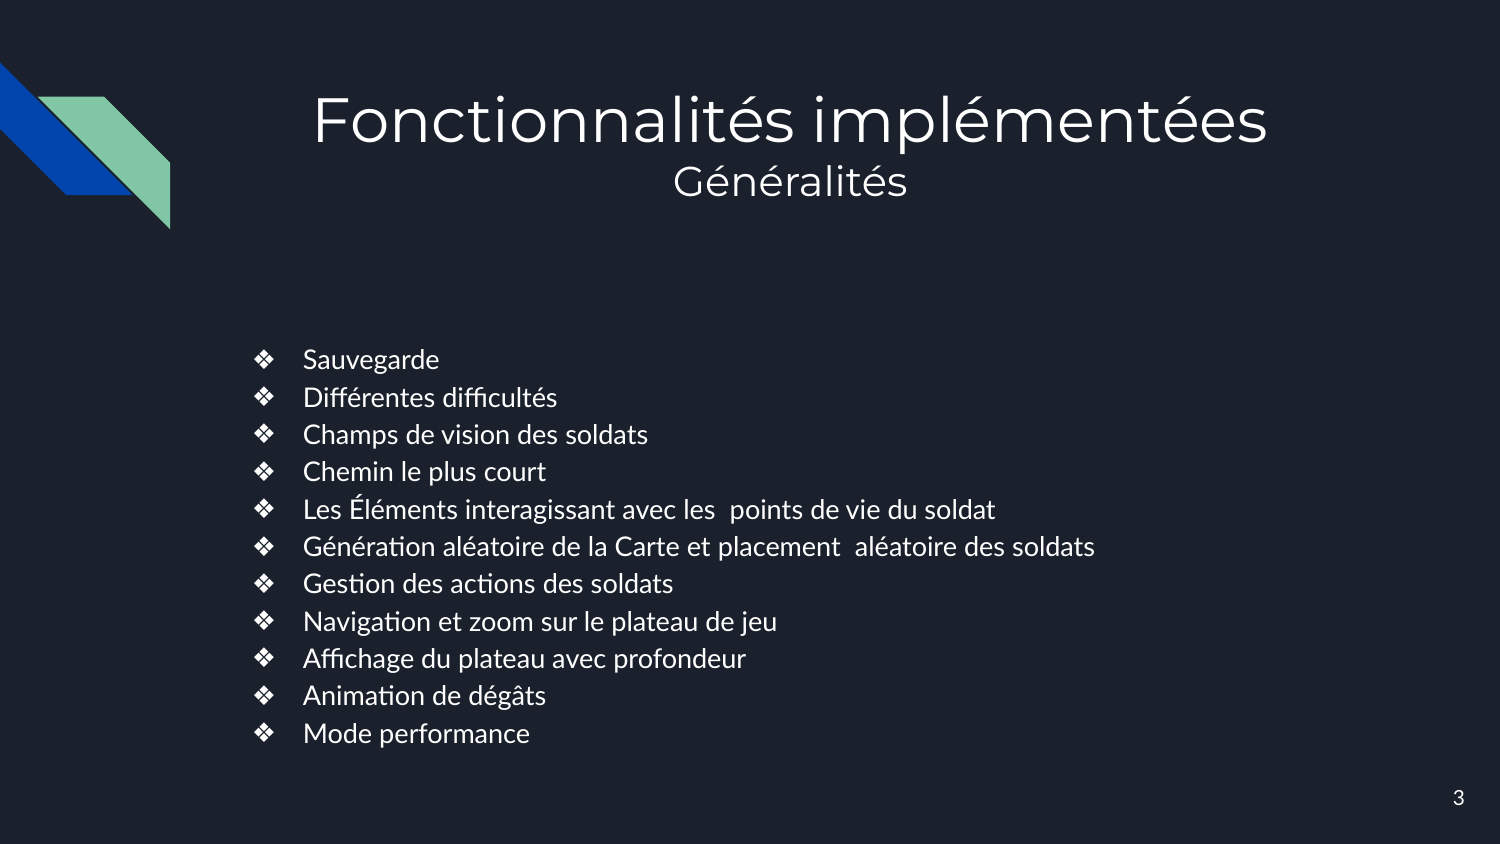

# Fonctionnalités implémentées
Généralités

Sauvegarde
Différentes difficultés
Champs de vision des soldats
Chemin le plus court
Les Éléments interagissant avec les  points de vie du soldat
Génération aléatoire de la Carte et placement  aléatoire des soldats
Gestion des actions des soldats
Navigation et zoom sur le plateau de jeu
Affichage du plateau avec profondeur
Animation de dégâts
Mode performance
3